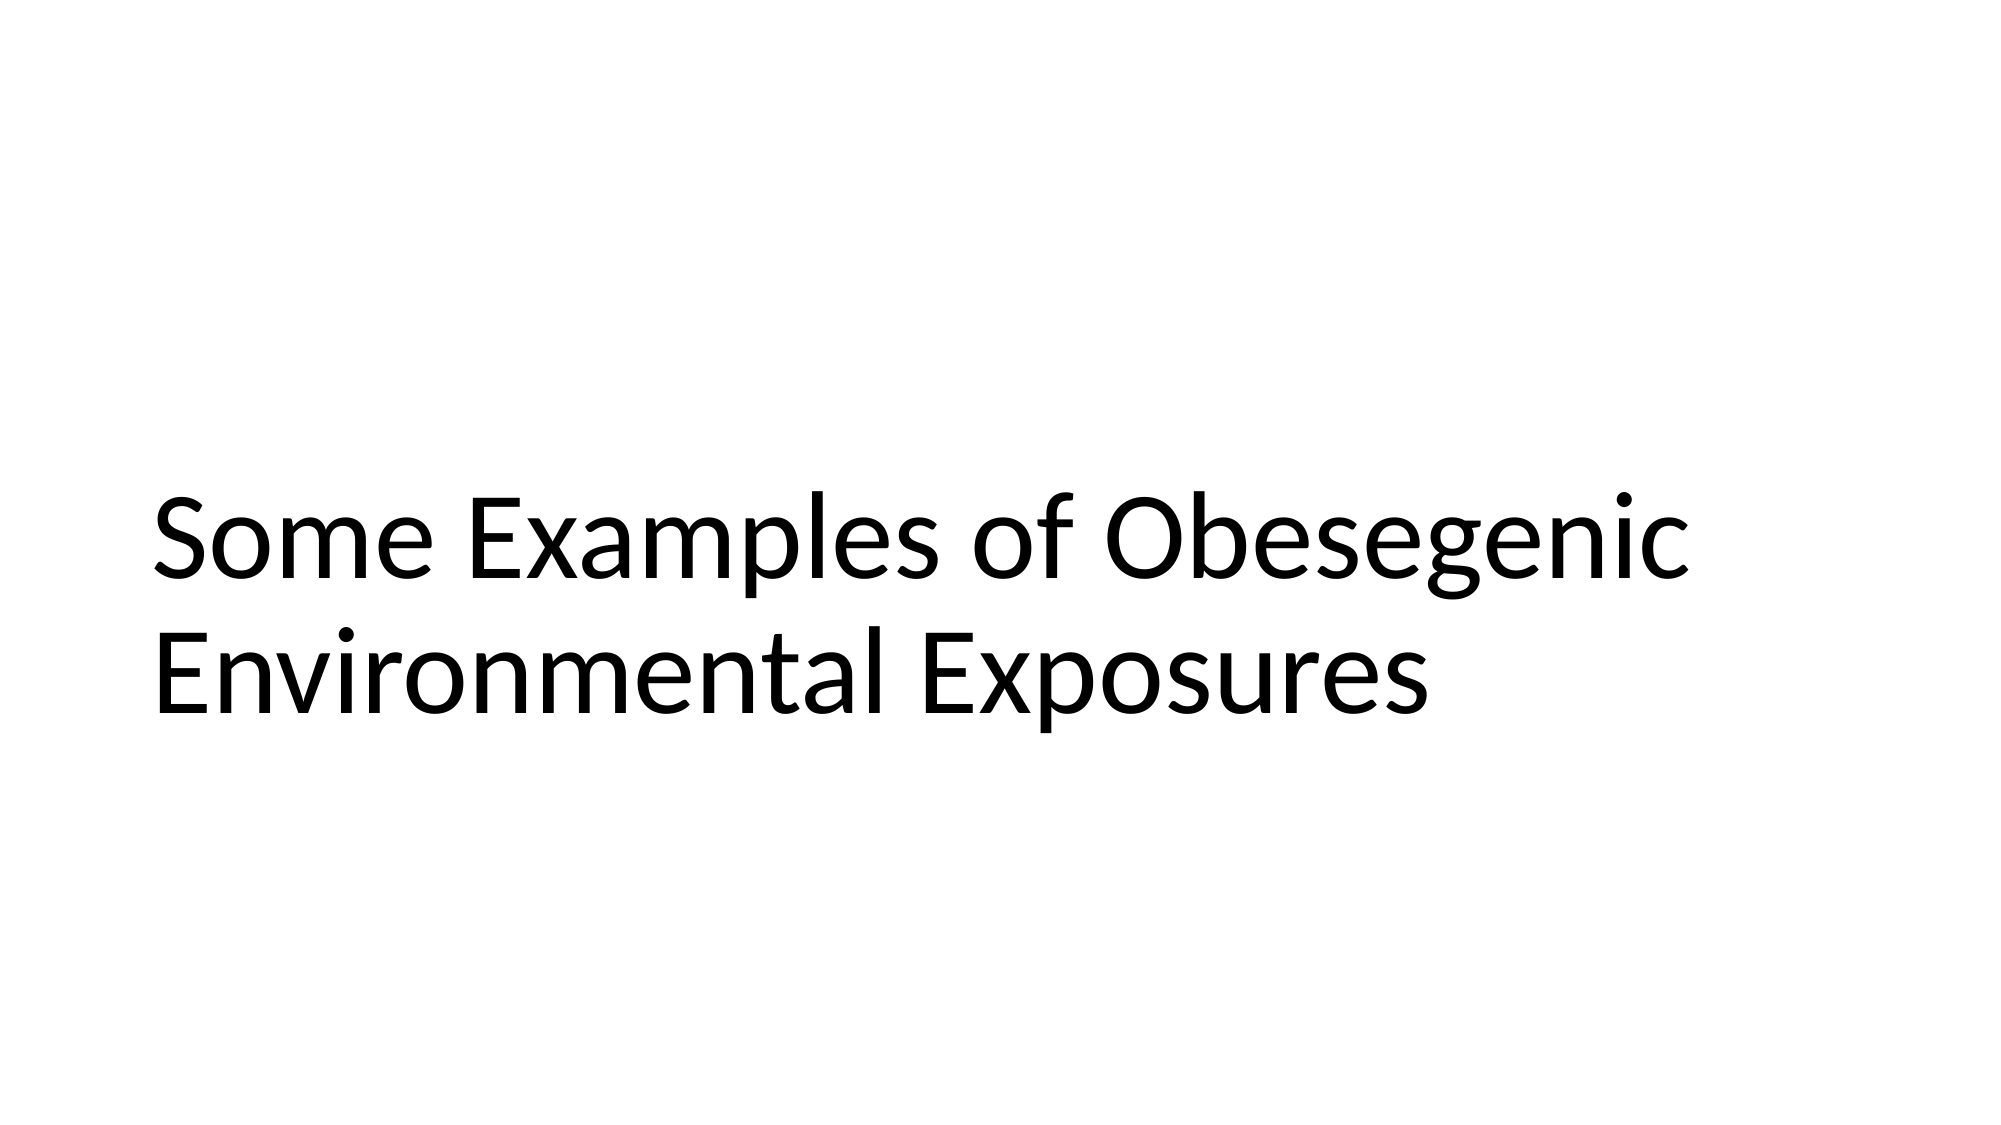

# Some Examples of Obesegenic Environmental Exposures